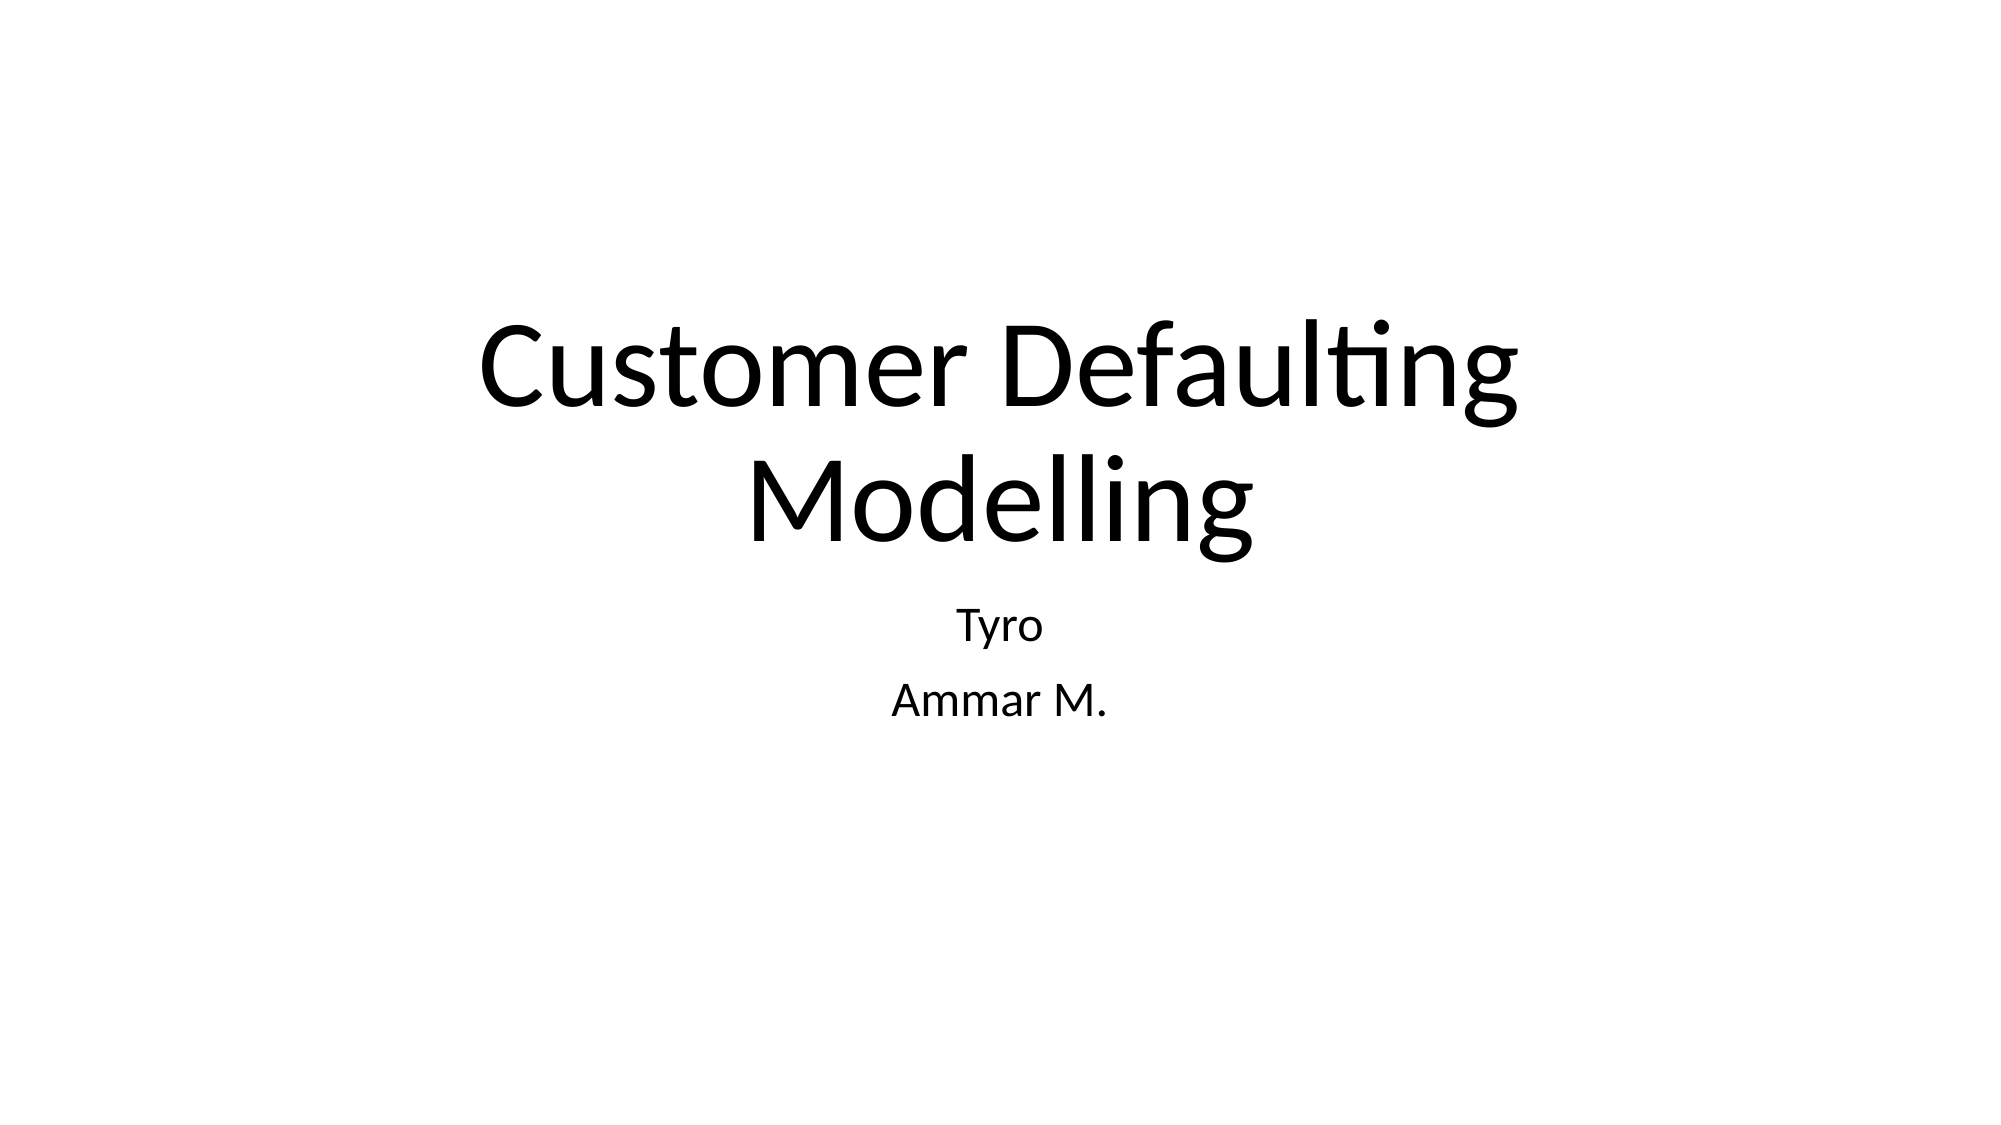

# Customer Defaulting Modelling
Tyro
Ammar M.